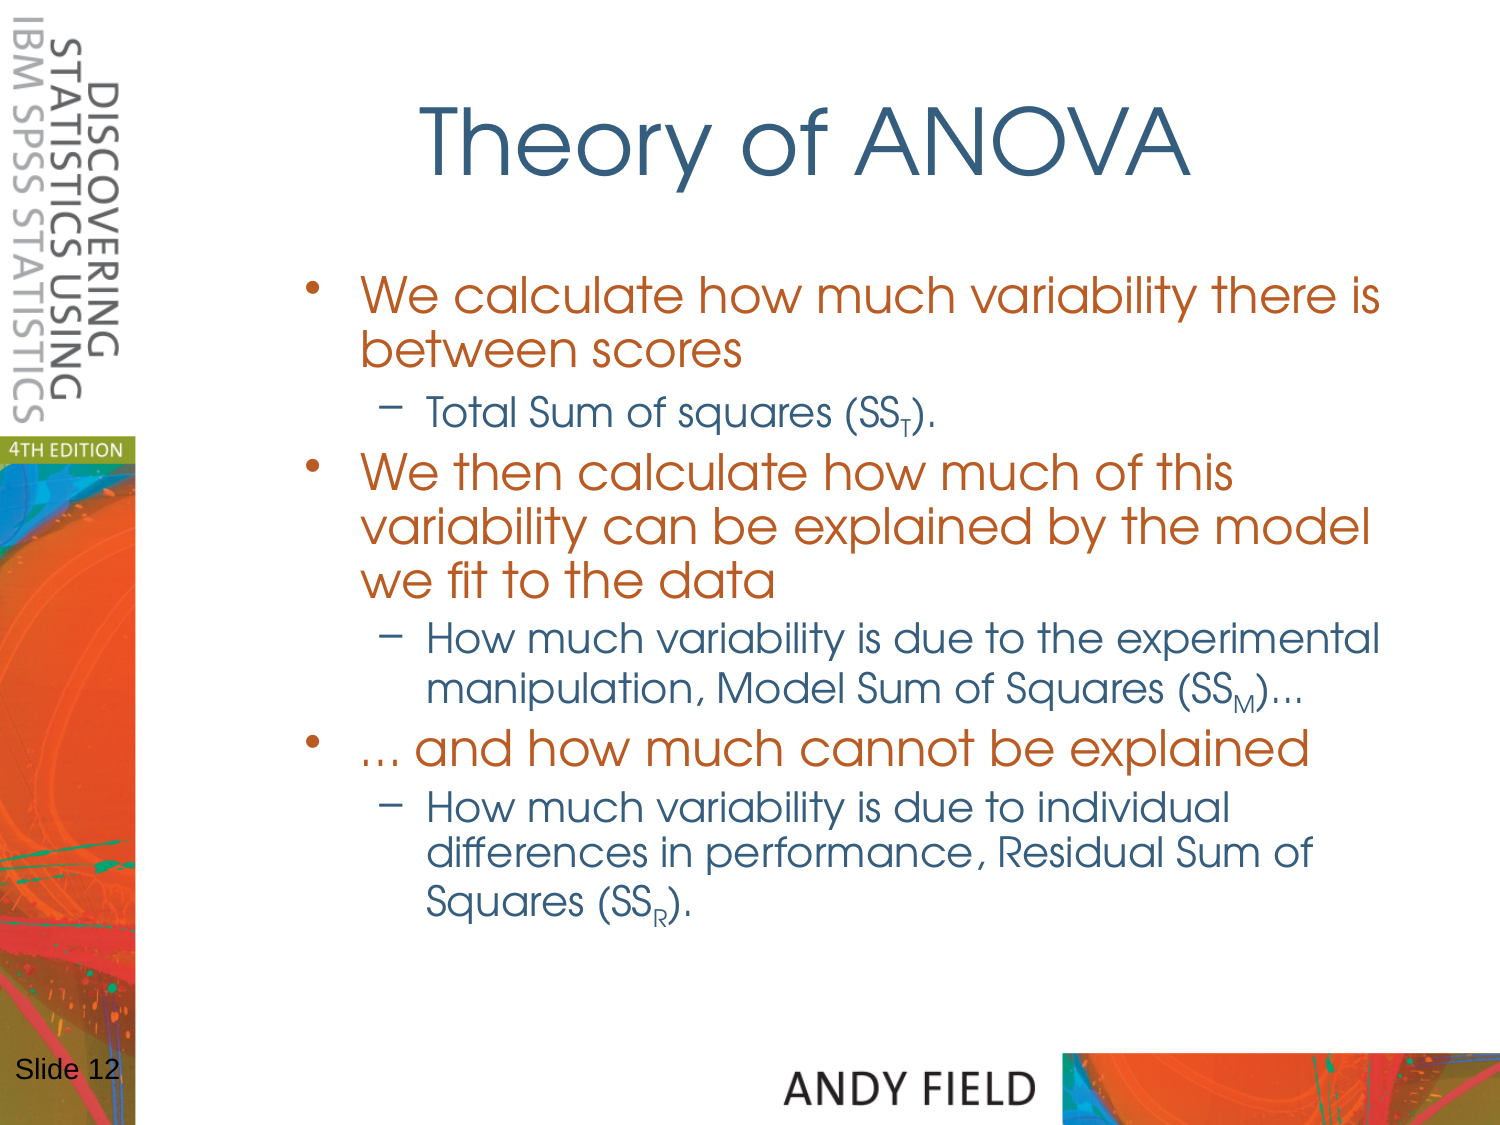

# Theory of ANOVA
We calculate how much variability there is between scores
Total Sum of squares (SST).
We then calculate how much of this variability can be explained by the model we fit to the data
How much variability is due to the experimental manipulation, Model Sum of Squares (SSM)...
… and how much cannot be explained
How much variability is due to individual differences in performance, Residual Sum of Squares (SSR).
Slide 12